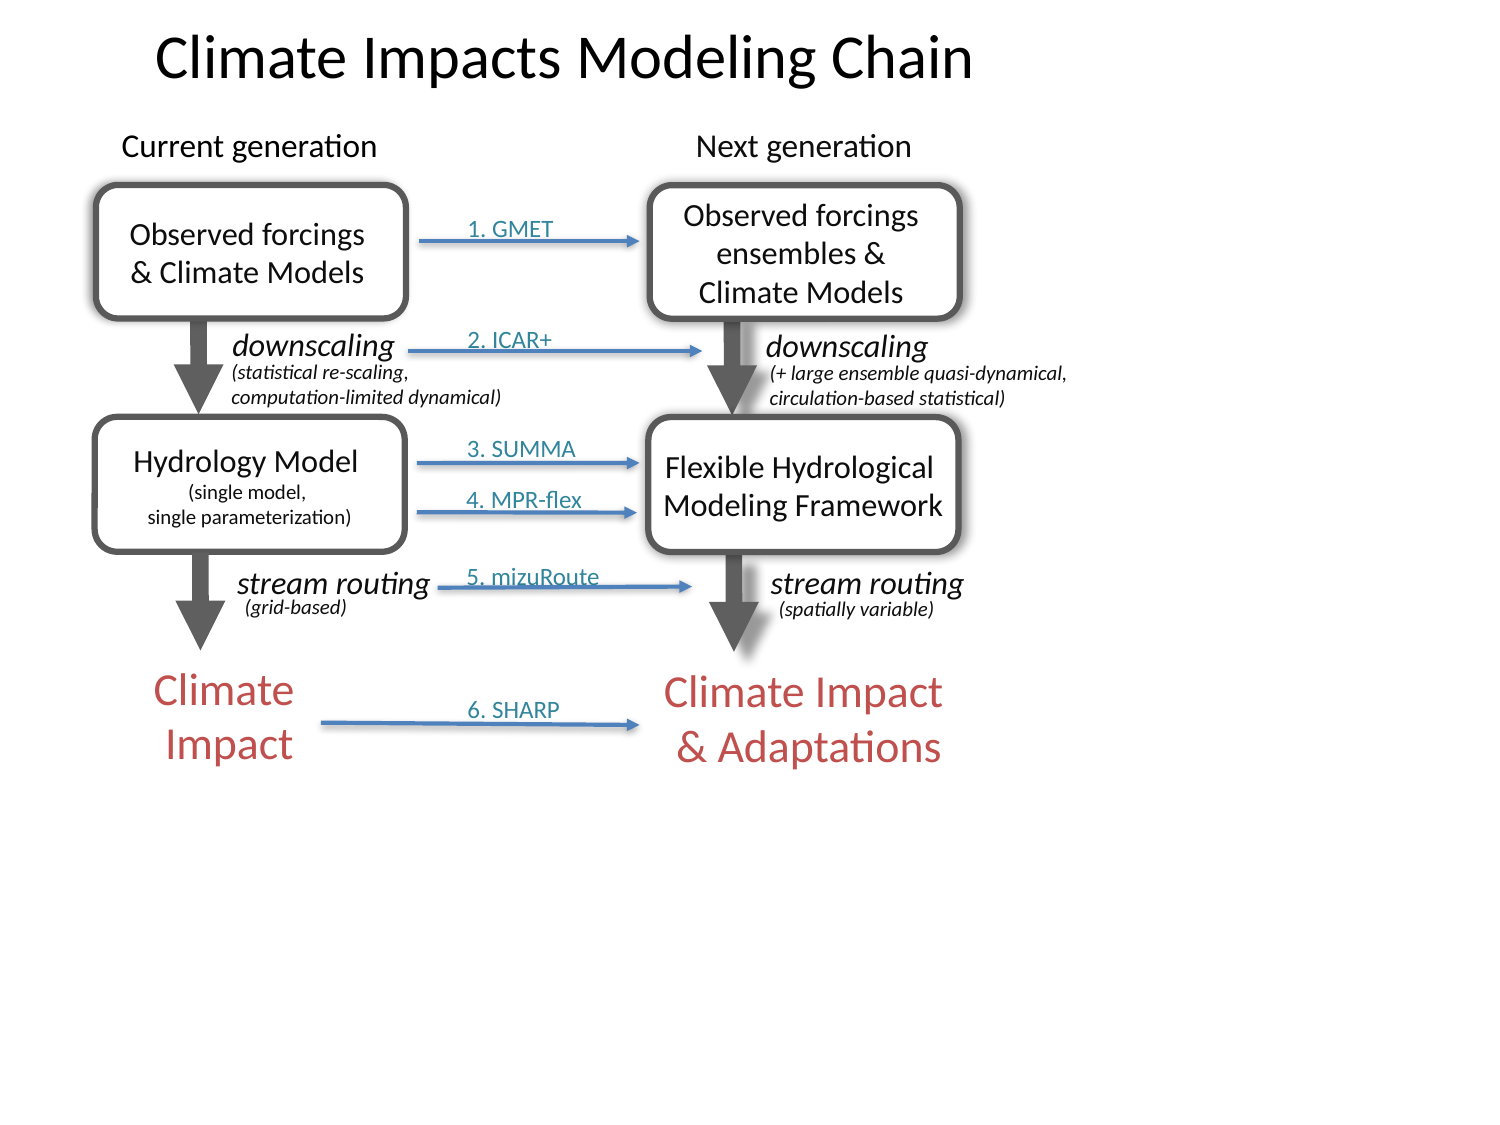

Climate Impacts Modeling Chain
Current generation
Next generation
Observed forcings
& Climate Models
Observed forcings
ensembles &
Climate Models
1. GMET

2. ICAR+
downscaling

downscaling
(statistical re-scaling, computation-limited dynamical)
(+ large ensemble quasi-dynamical, circulation-based statistical)
Hydrology Model
(single model,
single parameterization)
Flexible Hydrological
Modeling Framework
3. SUMMA
4. MPR-flex

5. mizuRoute

stream routing
stream routing
(grid-based)
(spatially variable)
Climate
Impact
Climate Impact
& Adaptations
6. SHARP